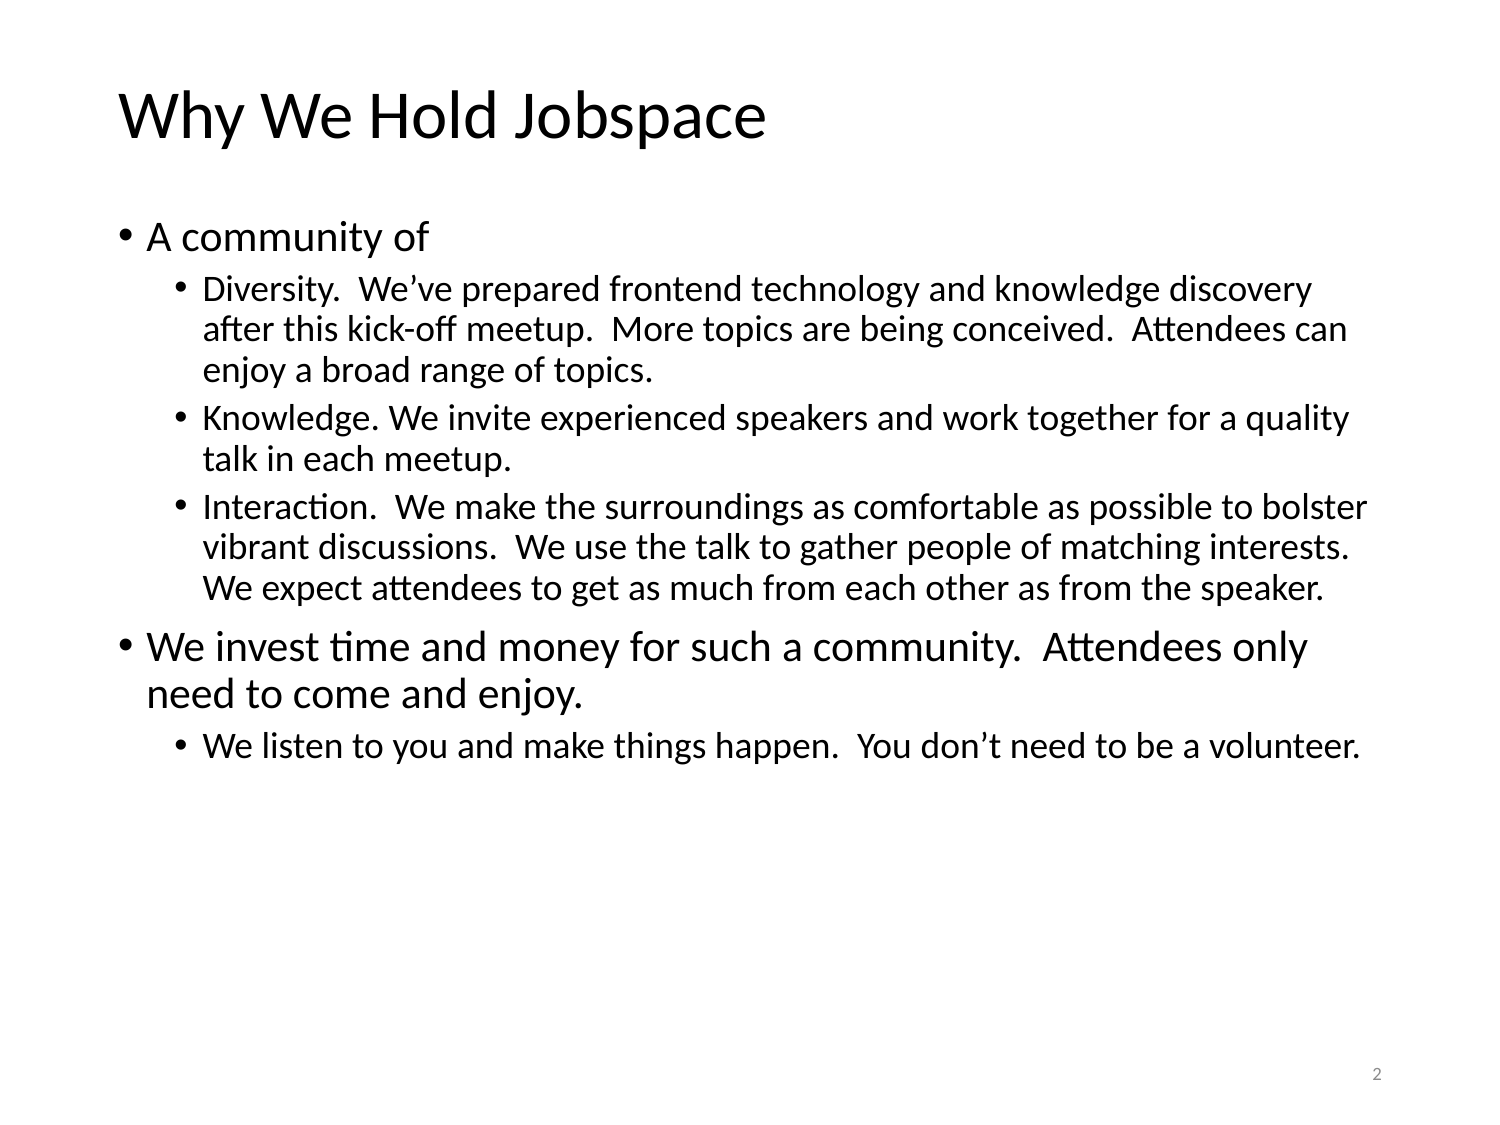

# Why We Hold Jobspace
A community of
Diversity.  We’ve prepared frontend technology and knowledge discovery after this kick-off meetup.  More topics are being conceived.  Attendees can enjoy a broad range of topics.
Knowledge. We invite experienced speakers and work together for a quality talk in each meetup.
Interaction.  We make the surroundings as comfortable as possible to bolster vibrant discussions.  We use the talk to gather people of matching interests.  We expect attendees to get as much from each other as from the speaker.
We invest time and money for such a community.  Attendees only need to come and enjoy.
We listen to you and make things happen.  You don’t need to be a volunteer.
2